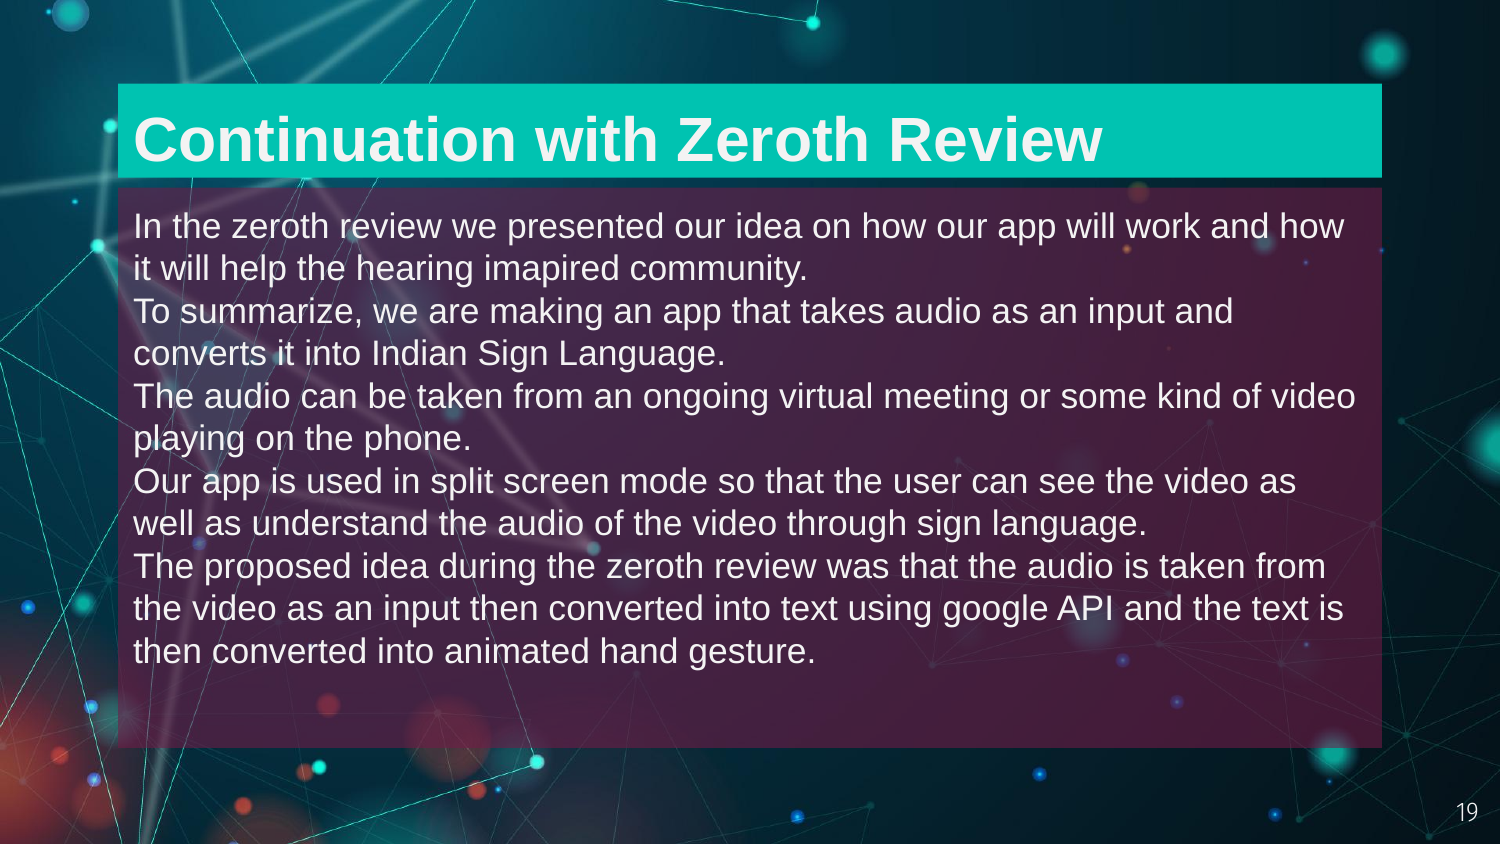

# Continuation with Zeroth Review
In the zeroth review we presented our idea on how our app will work and how it will help the hearing imapired community.
To summarize, we are making an app that takes audio as an input and converts it into Indian Sign Language.
The audio can be taken from an ongoing virtual meeting or some kind of video playing on the phone.
Our app is used in split screen mode so that the user can see the video as well as understand the audio of the video through sign language.
The proposed idea during the zeroth review was that the audio is taken from the video as an input then converted into text using google API and the text is then converted into animated hand gesture.
19